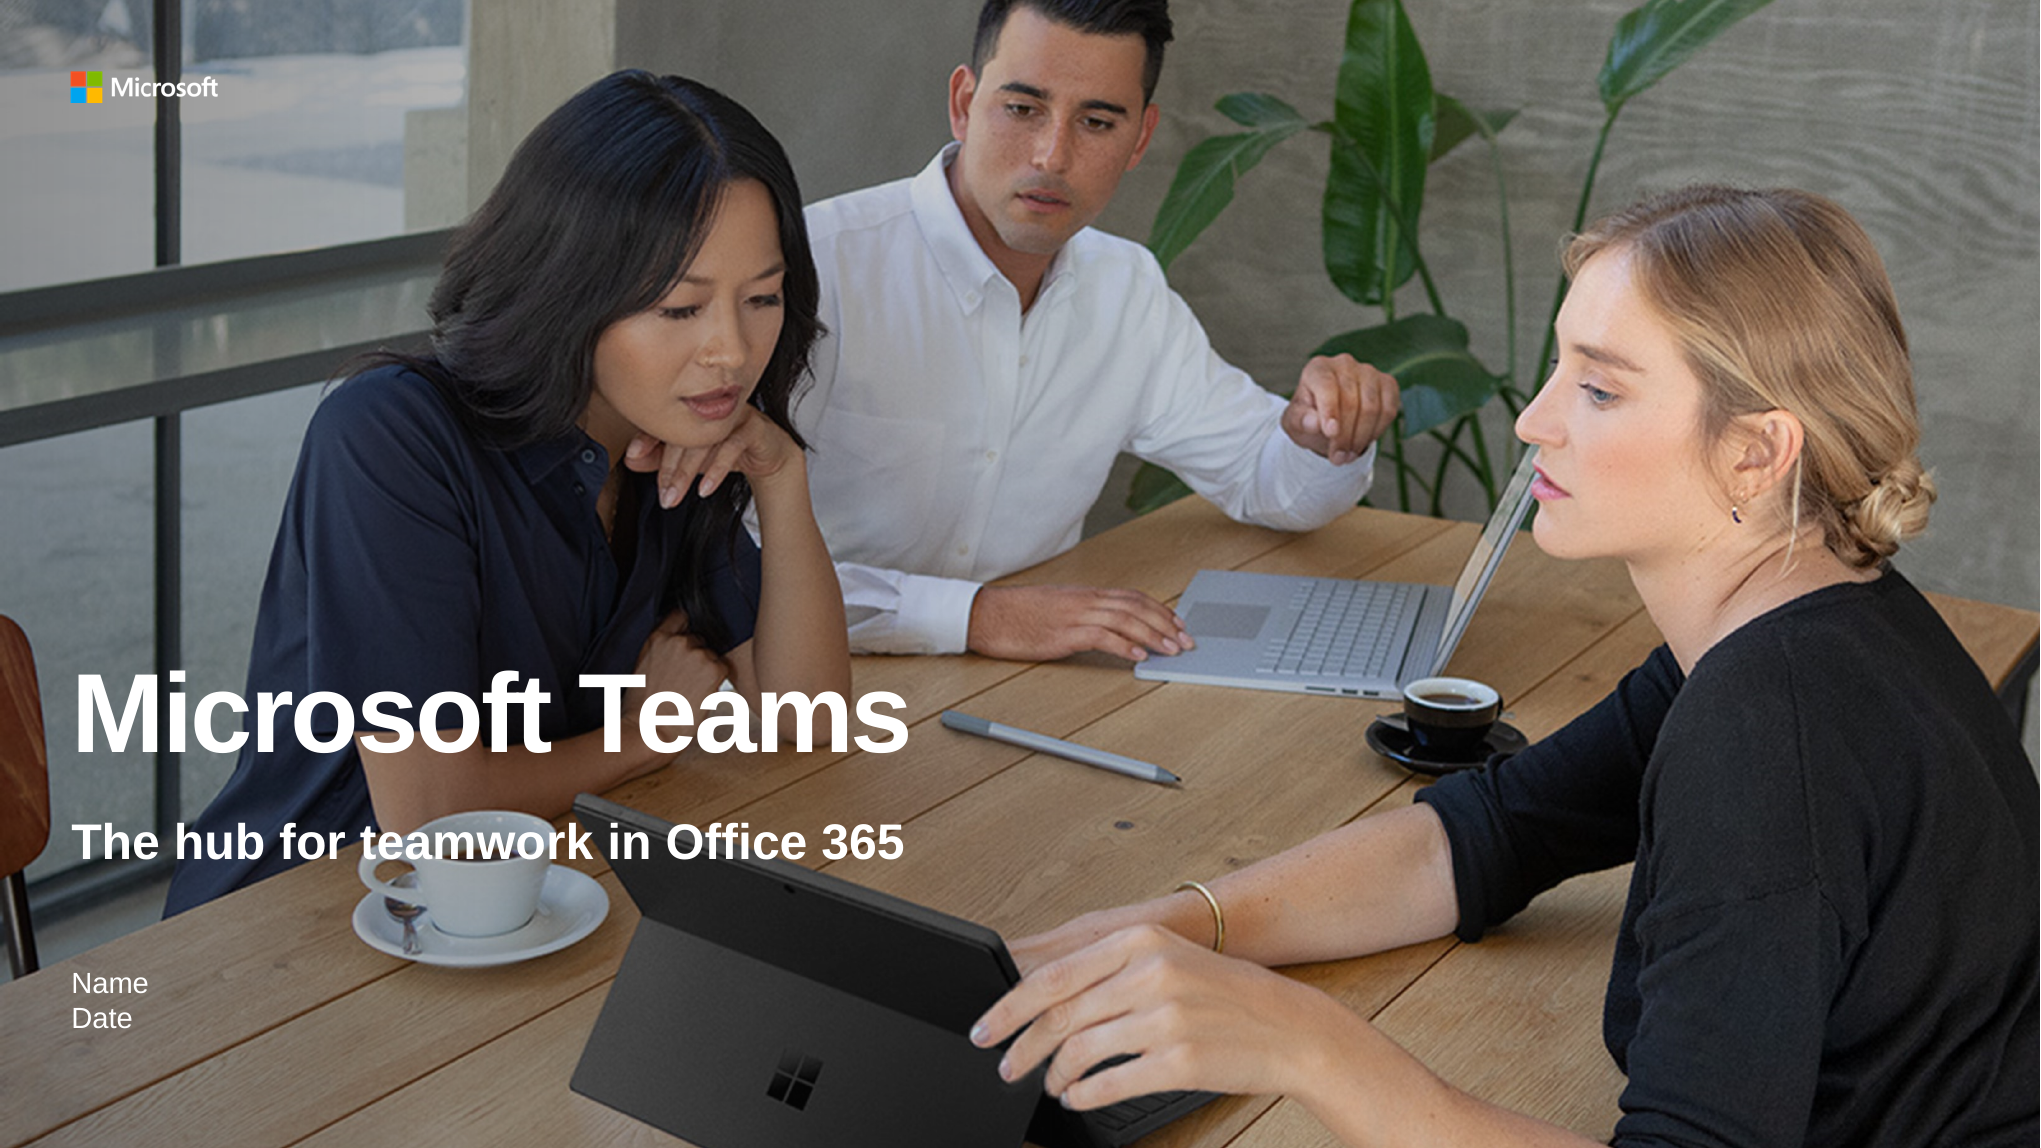

# Microsoft Teams
The hub for teamwork in Office 365

Name
Date